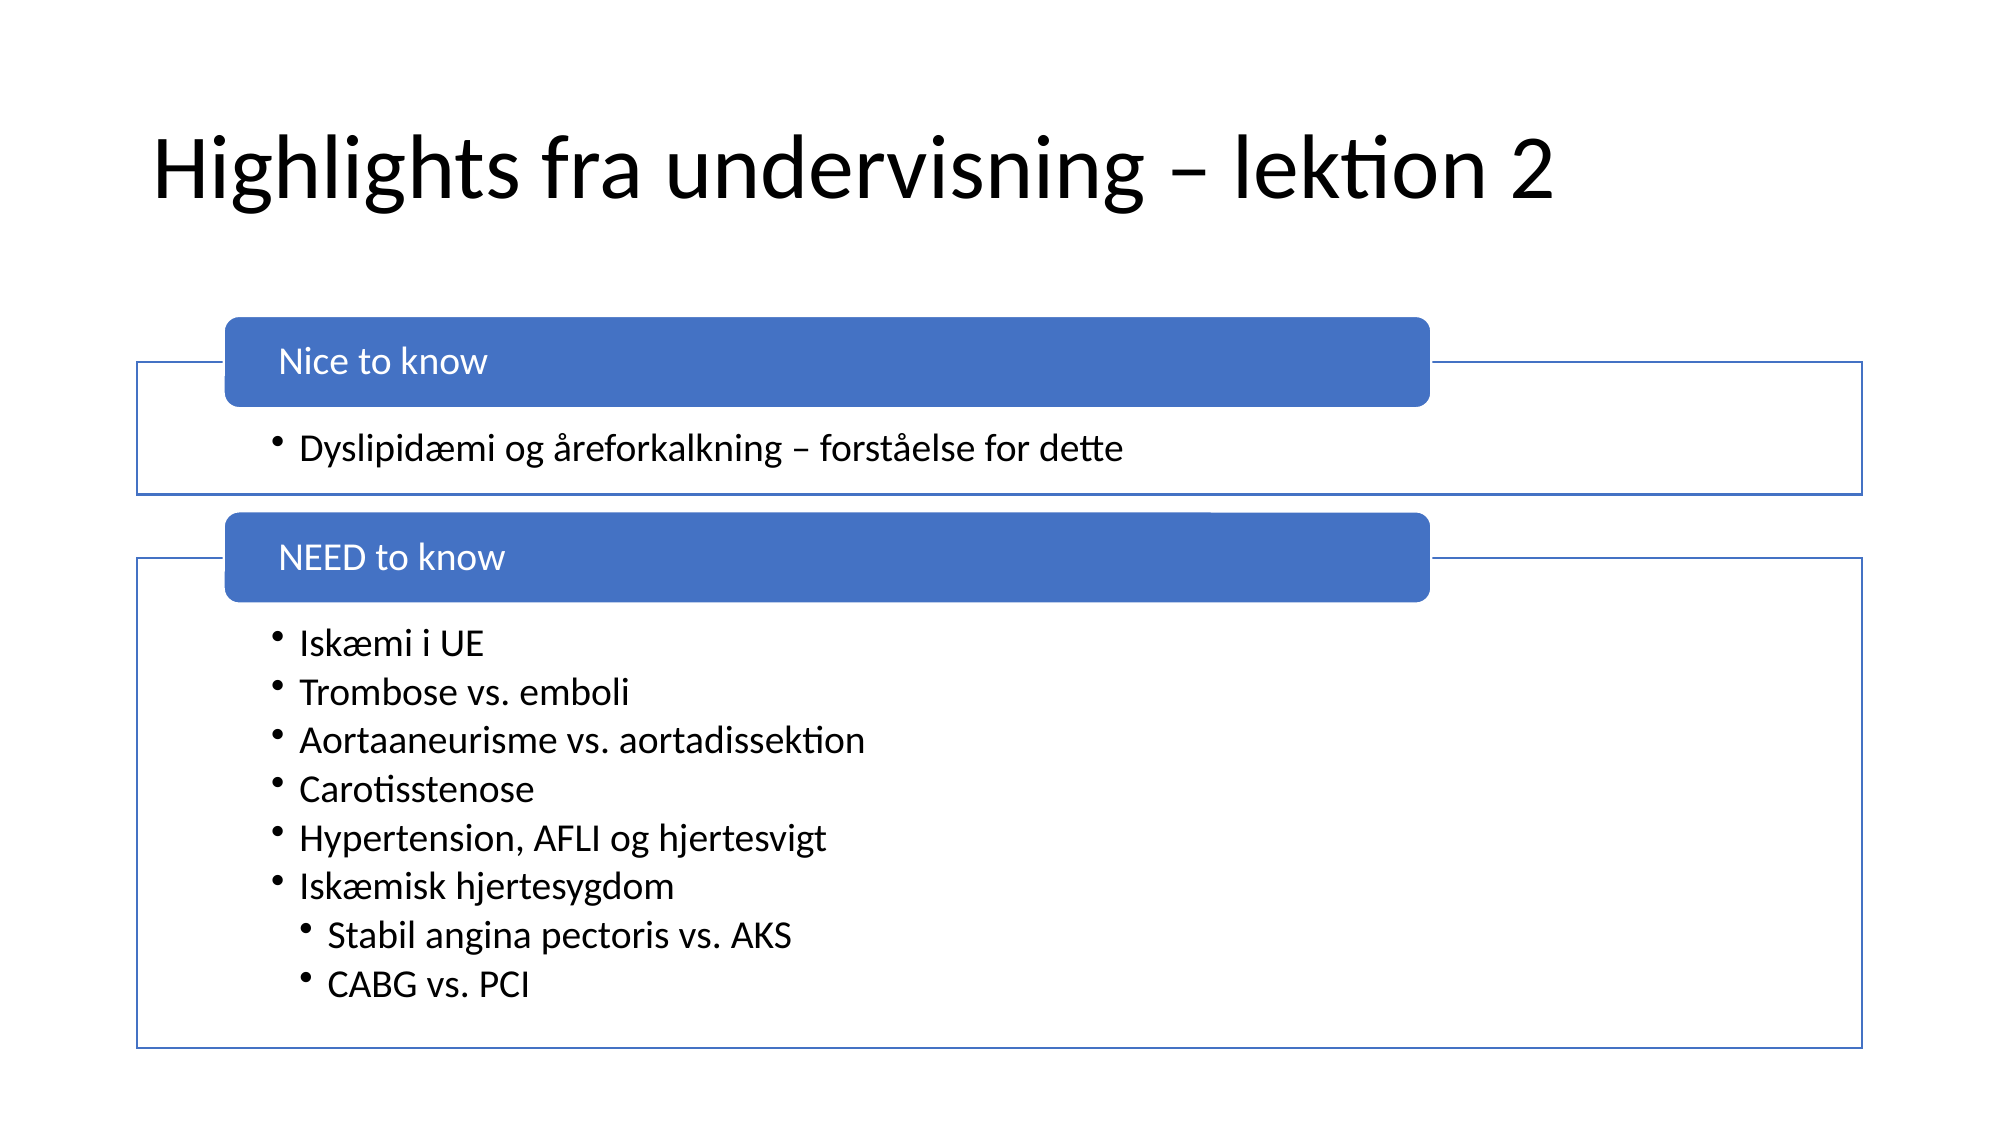

# Highlights fra undervisning – lektion 2
Dyslipidæmi og åreforkalkning – forståelse for dette
Nice to know
Iskæmi i UE
Trombose vs. emboli
Aortaaneurisme vs. aortadissektion
Carotisstenose
Hypertension, AFLI og hjertesvigt
Iskæmisk hjertesygdom
Stabil angina pectoris vs. AKS
CABG vs. PCI
NEED to know